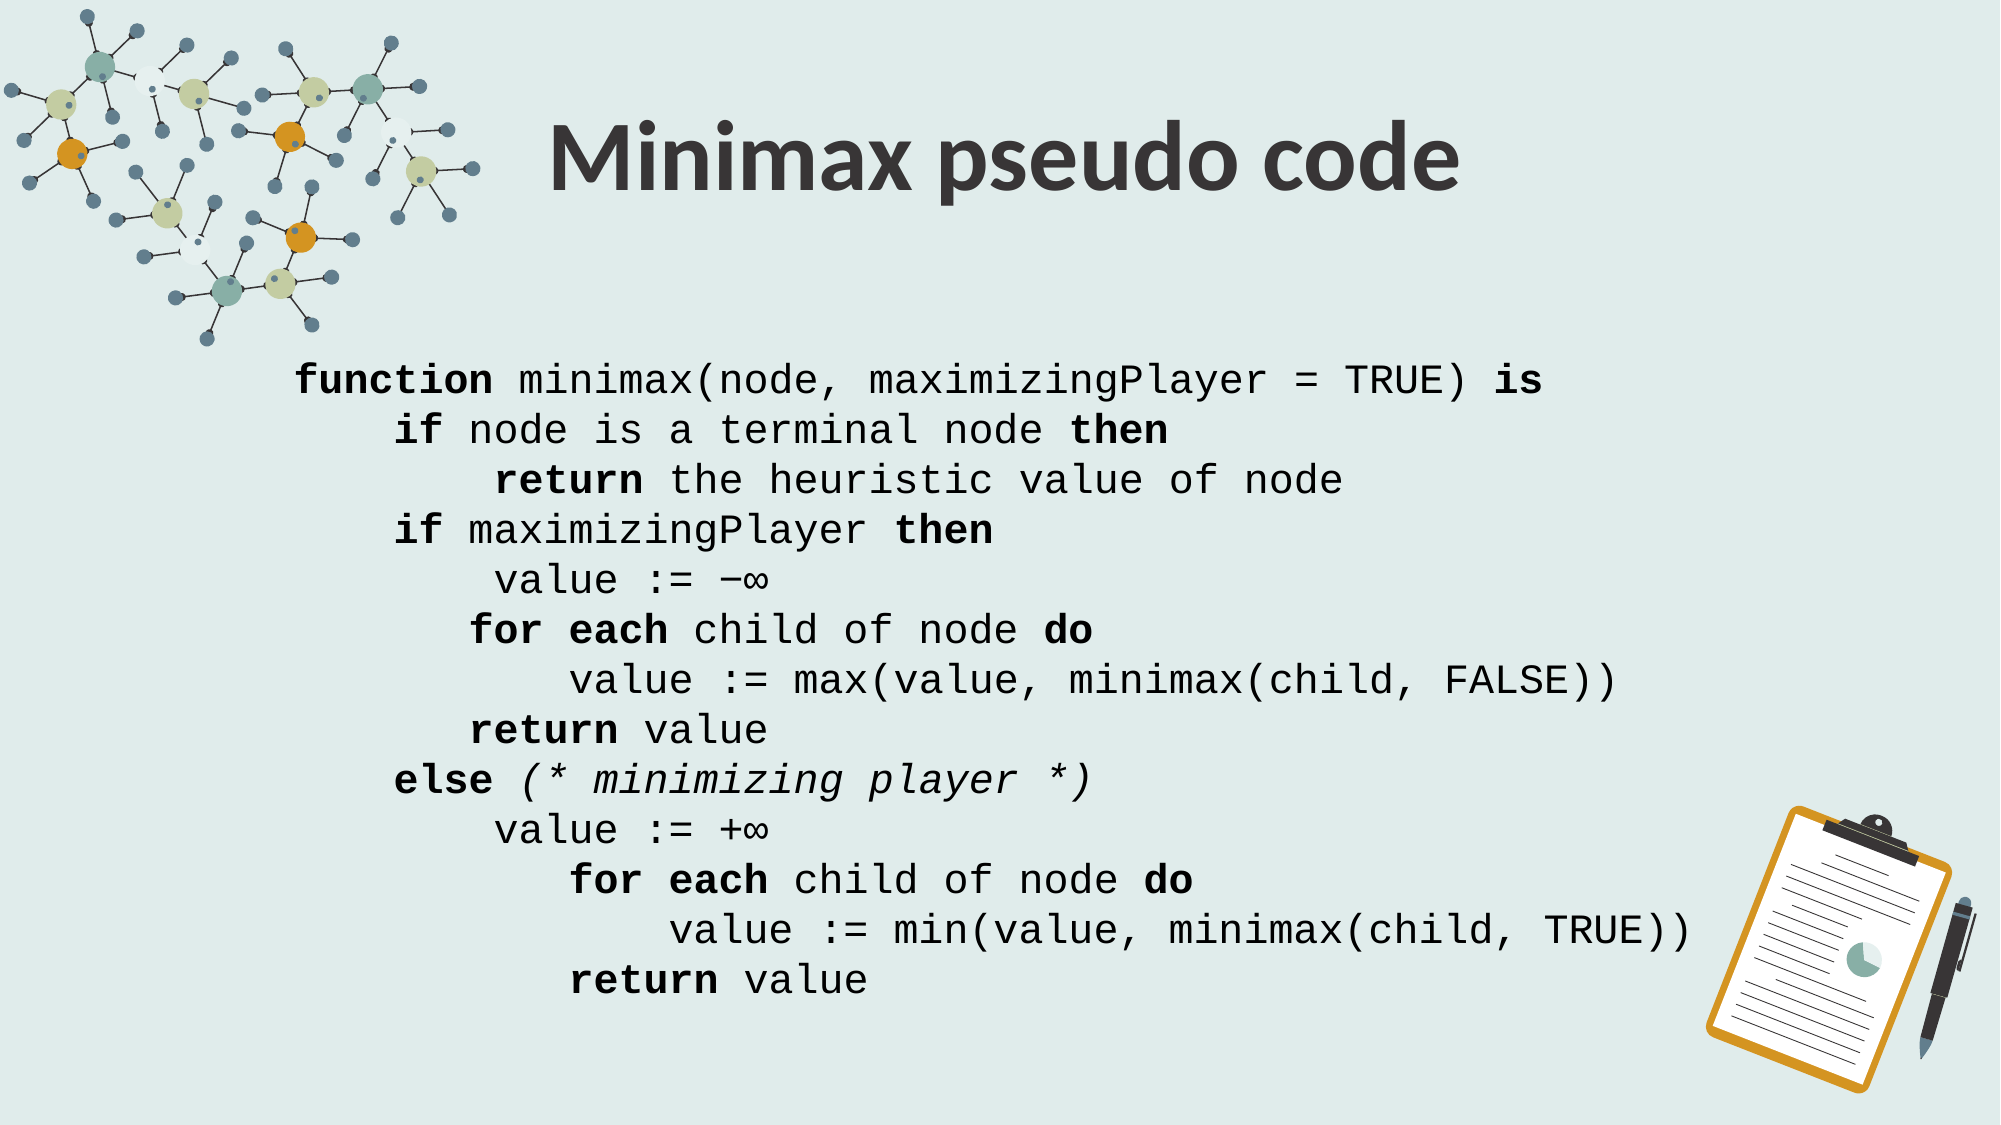

Minimax pseudo code

function minimax(node, maximizingPlayer = TRUE) is
    if node is a terminal node then
        return the heuristic value of node
    if maximizingPlayer then
        value := −∞
	 for each child of node do
	     value := max(value, minimax(child, FALSE))
	 return value
    else (* minimizing player *)
        value := +∞
	     for each child of node do
	         value := min(value, minimax(child, TRUE))
	     return value